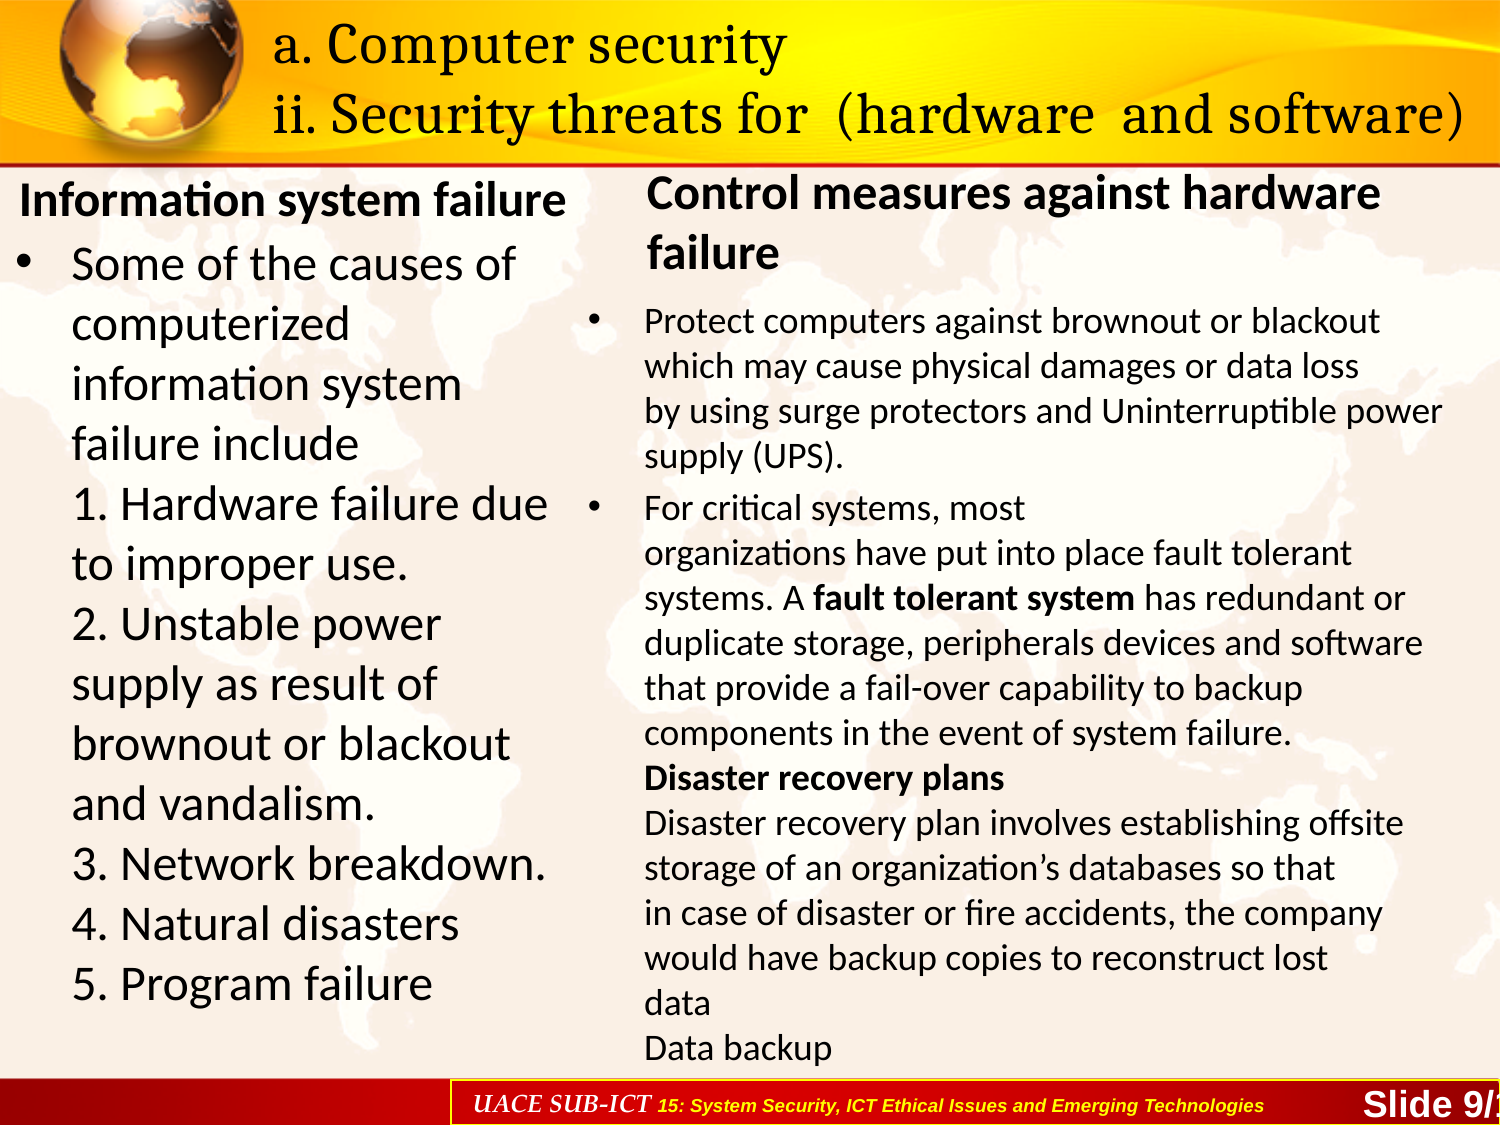

# a. Computer security ii. Security threats for  (hardware  and software)
Control measures against hardware failure
Information system failure
Some of the causes of computerized information system failure include
1. Hardware failure due to improper use.
2. Unstable power supply as result of brownout or blackout and vandalism.
3. Network breakdown.
4. Natural disasters
5. Program failure
Protect computers against brownout or blackout which may cause physical damages or data loss
by using surge protectors and Uninterruptible power supply (UPS).
For critical systems, most
organizations have put into place fault tolerant systems. A fault tolerant system has redundant or duplicate storage, peripherals devices and software that provide a fail-over capability to backup components in the event of system failure.
Disaster recovery plans
Disaster recovery plan involves establishing offsite storage of an organization’s databases so that
in case of disaster or fire accidents, the company would have backup copies to reconstruct lost
data
Data backup